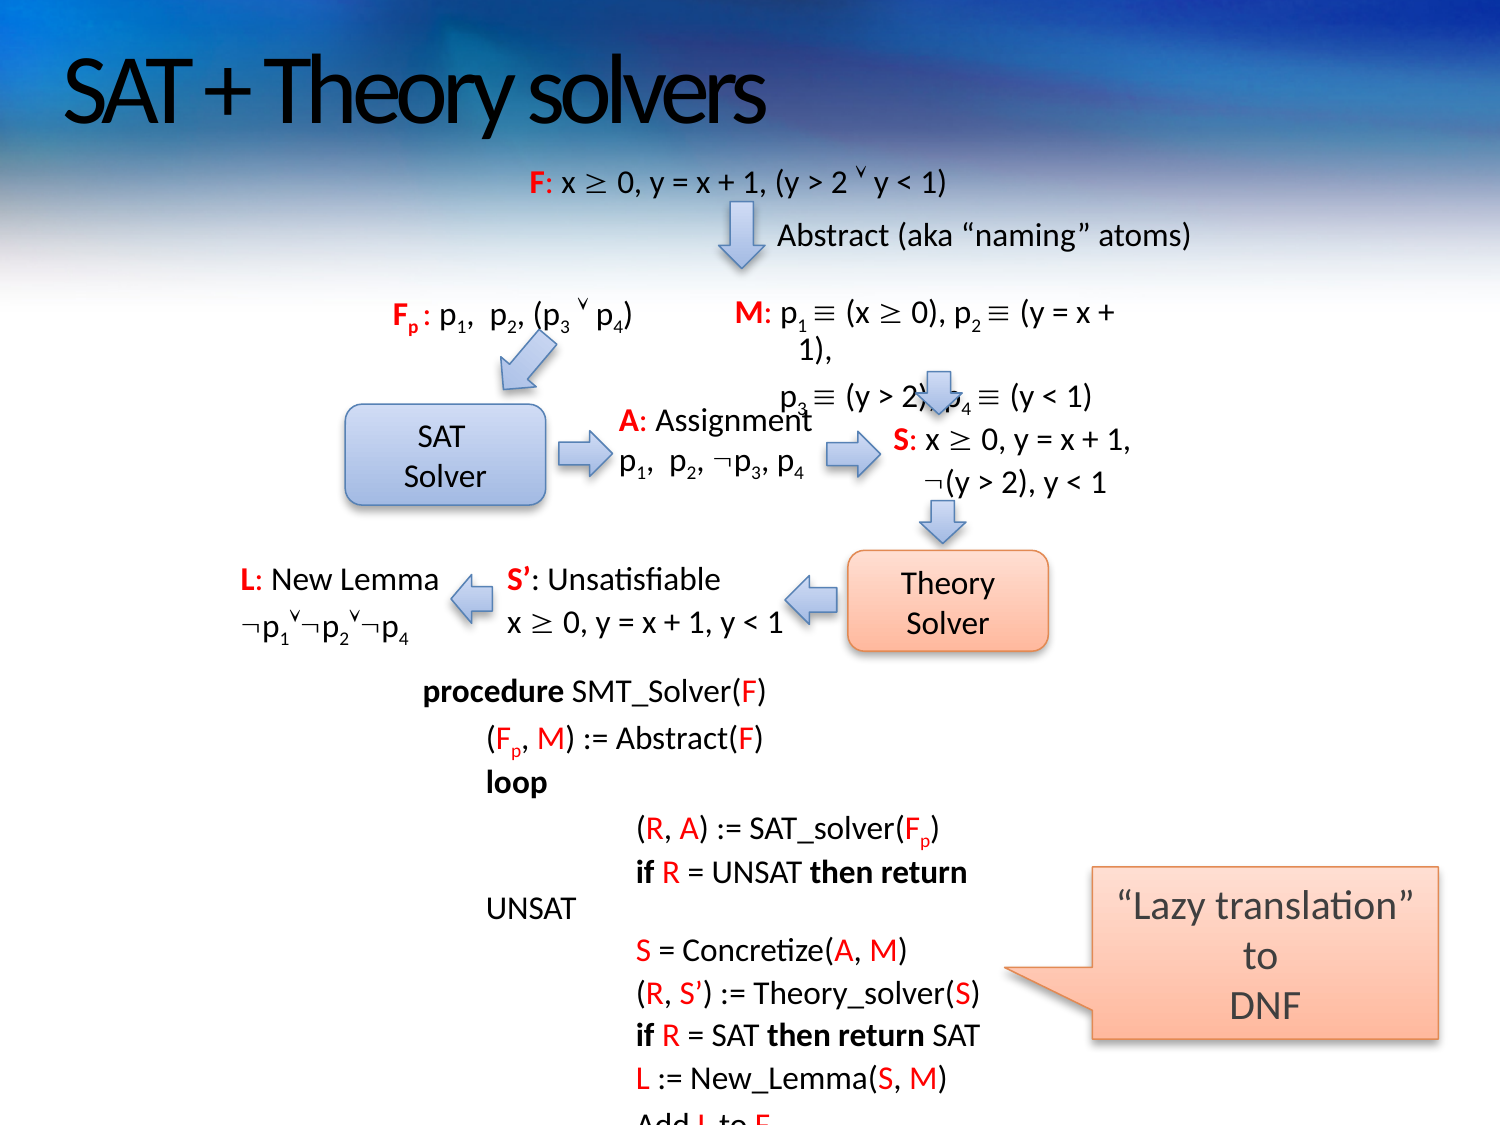

# SAT + Theory solvers
F: x ≥ 0, y = x + 1, (y > 2 ∨ y < 1)

Abstract (aka “naming” atoms)
M: p1 ≡ (x ≥ 0), p2 ≡ (y = x + 1),
      p3 ≡ (y > 2), p4 ≡ (y < 1)
Fp : p1,  p2, (p3 ∨ p4)

A: Assignment
p1,  p2, ¬p3, p4
SAT
Solver
S: x ≥ 0, y = x + 1,
    ¬(y > 2), y < 1

Theory
Solver
L: New Lemma
¬p1∨¬p2∨¬p4

S’: Unsatisfiable
x ≥ 0, y = x + 1, y < 1

procedure SMT_Solver(F)
	(Fp, M) := Abstract(F)
	loop
		(R, A) := SAT_solver(Fp)
		if R = UNSAT then return UNSAT
		S = Concretize(A, M)
		(R, S’) := Theory_solver(S)
		if R = SAT then return SAT
		L := New_Lemma(S, M)
		Add L to Fp
“Lazy translation” to
DNF